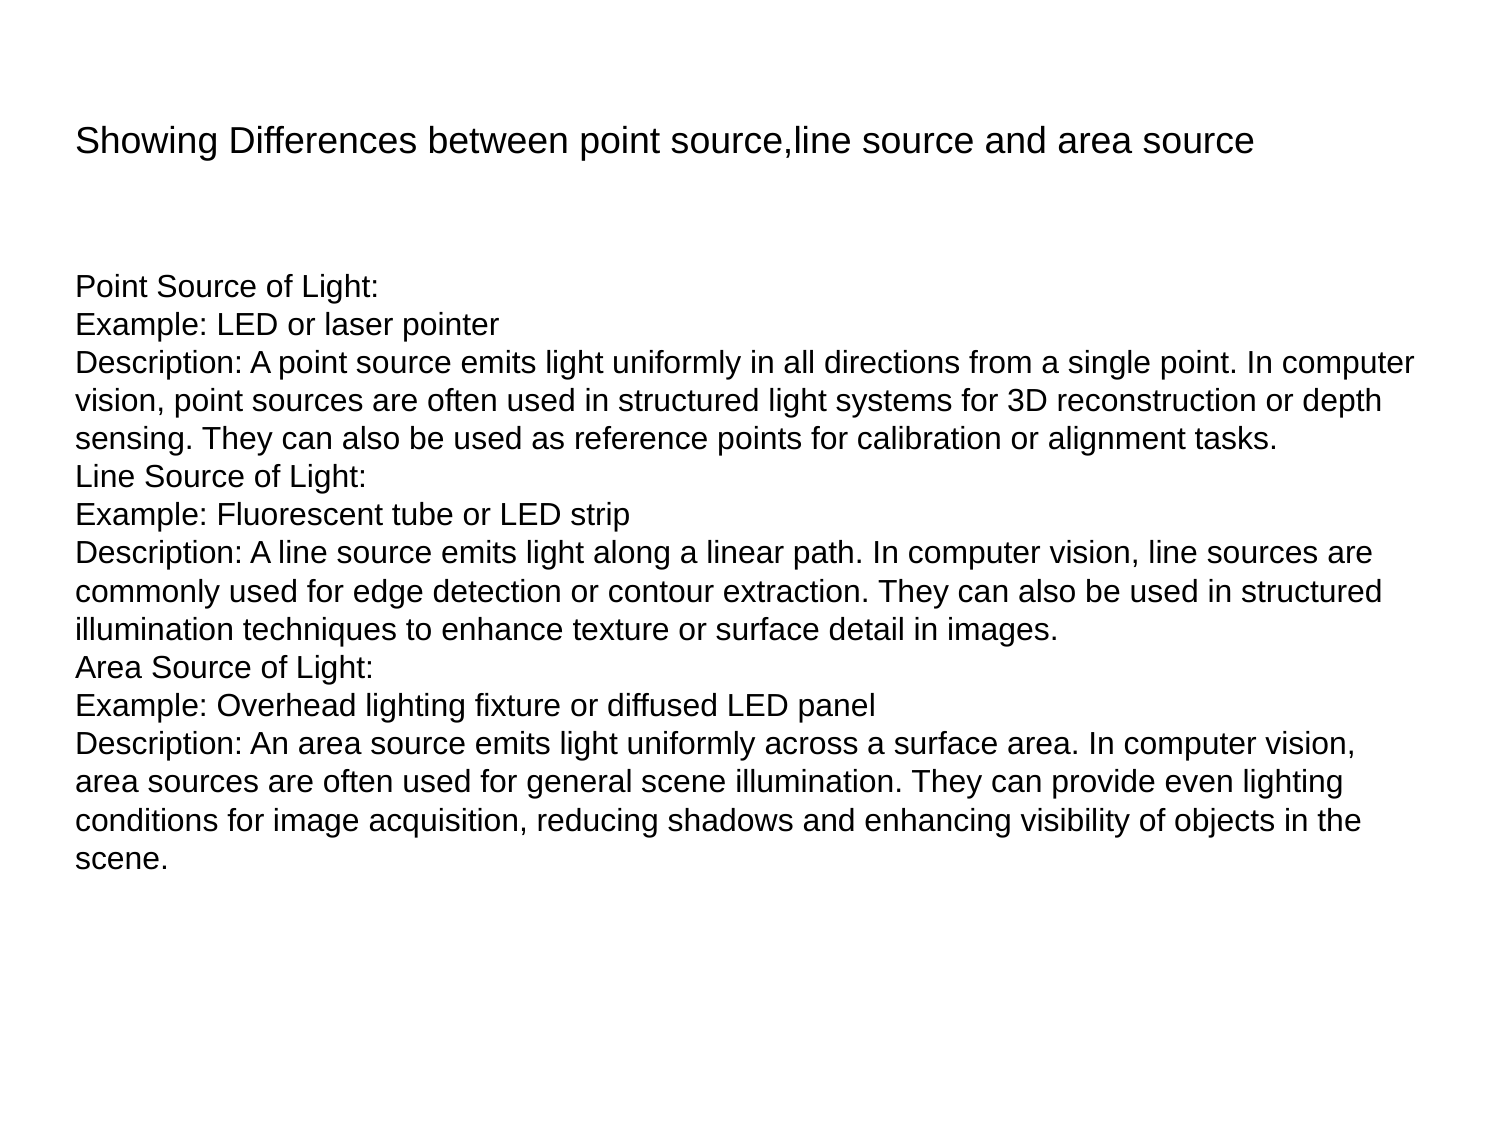

# Showing Differences between point source,line source and area source
Point Source of Light:
Example: LED or laser pointer
Description: A point source emits light uniformly in all directions from a single point. In computer vision, point sources are often used in structured light systems for 3D reconstruction or depth sensing. They can also be used as reference points for calibration or alignment tasks.
Line Source of Light:
Example: Fluorescent tube or LED strip
Description: A line source emits light along a linear path. In computer vision, line sources are commonly used for edge detection or contour extraction. They can also be used in structured illumination techniques to enhance texture or surface detail in images.
Area Source of Light:
Example: Overhead lighting fixture or diffused LED panel
Description: An area source emits light uniformly across a surface area. In computer vision, area sources are often used for general scene illumination. They can provide even lighting conditions for image acquisition, reducing shadows and enhancing visibility of objects in the scene.